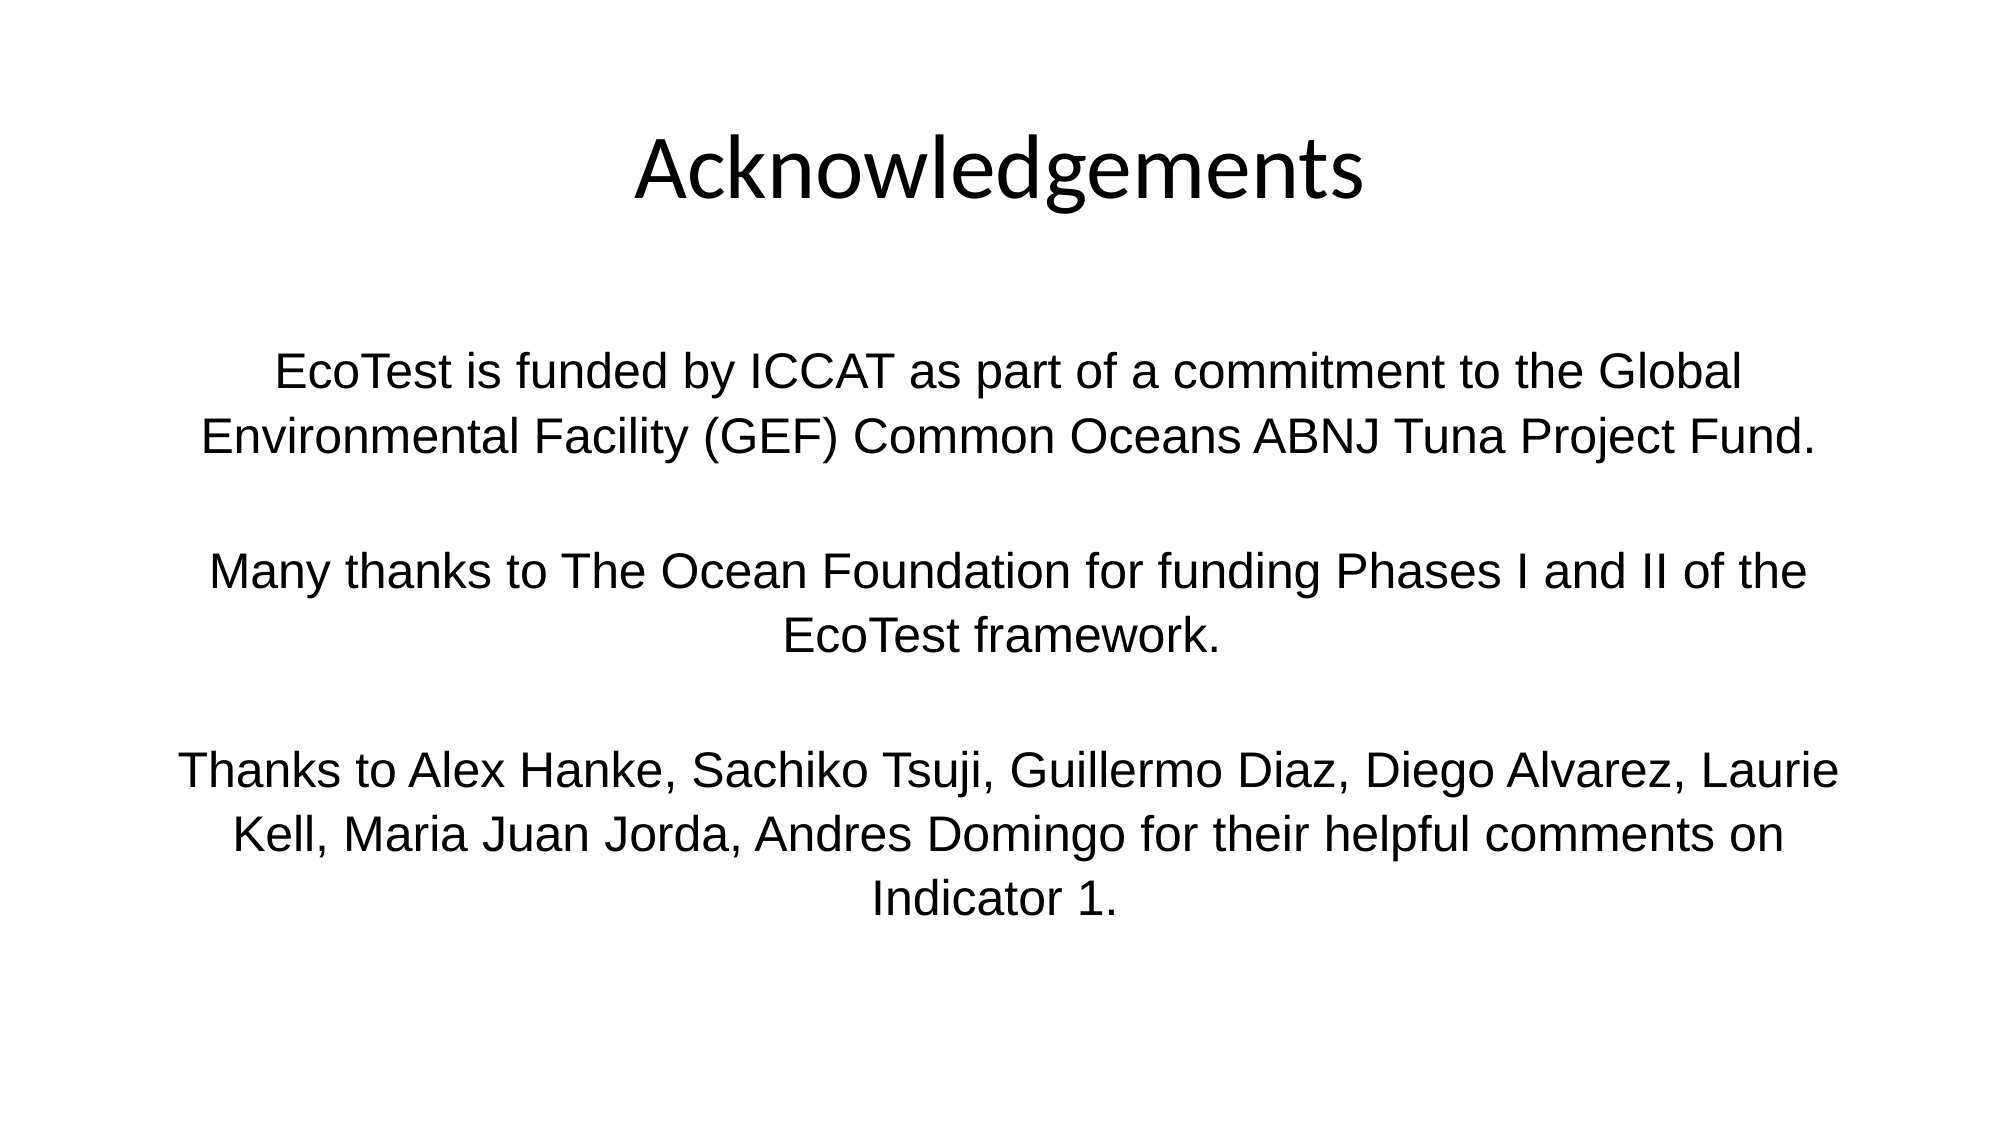

# Acknowledgements
EcoTest is funded by ICCAT as part of a commitment to the Global Environmental Facility (GEF) Common Oceans ABNJ Tuna Project Fund.
Many thanks to The Ocean Foundation for funding Phases I and II of the EcoTest framework.
Thanks to Alex Hanke, Sachiko Tsuji, Guillermo Diaz, Diego Alvarez, Laurie Kell, Maria Juan Jorda, Andres Domingo for their helpful comments on Indicator 1.